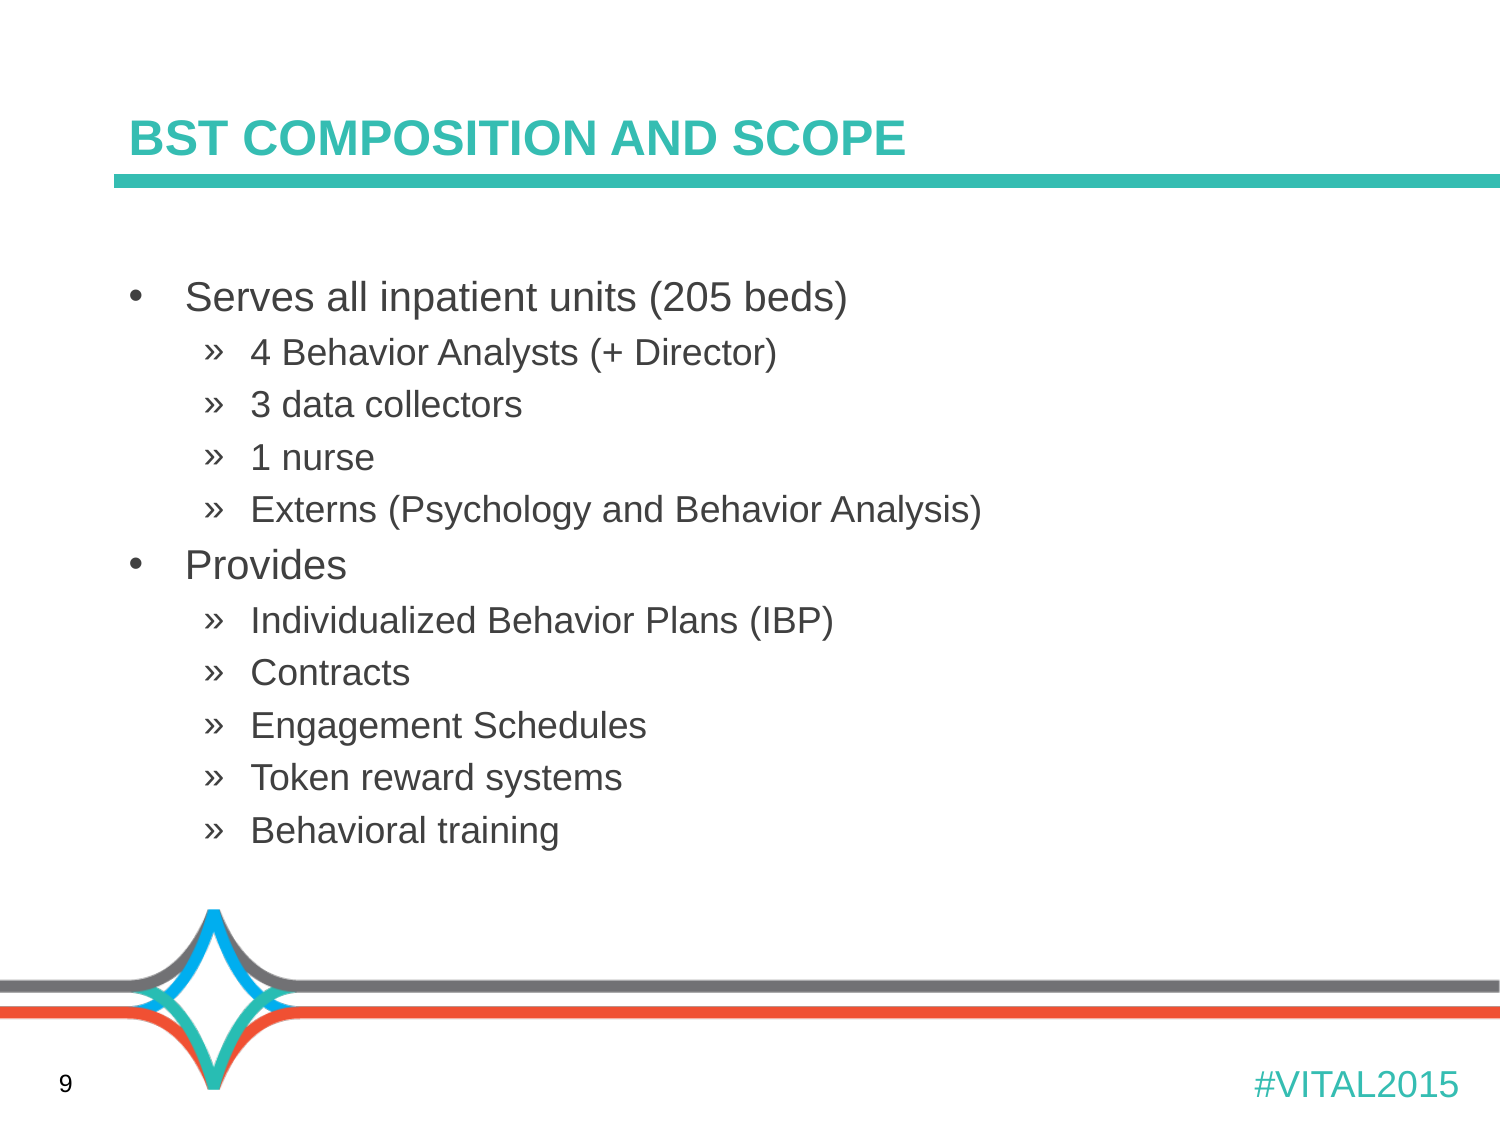

# BST Composition and Scope
Serves all inpatient units (205 beds)
4 Behavior Analysts (+ Director)
3 data collectors
1 nurse
Externs (Psychology and Behavior Analysis)
Provides
Individualized Behavior Plans (IBP)
Contracts
Engagement Schedules
Token reward systems
Behavioral training